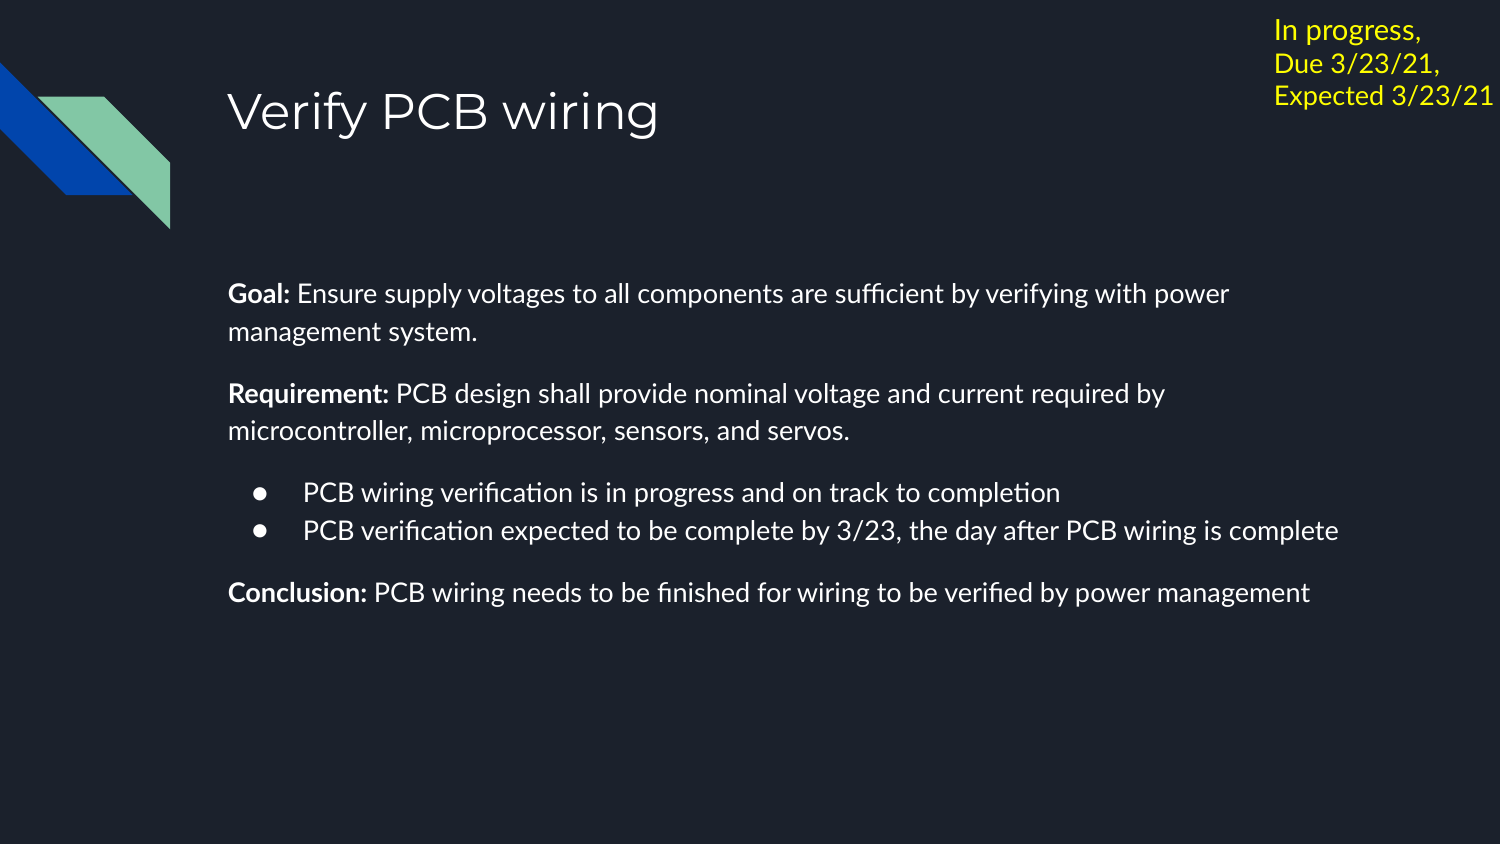

In progress,
Due 3/23/21, Expected 3/23/21
# Verify PCB wiring
Goal: Ensure supply voltages to all components are sufficient by verifying with power management system.
Requirement: PCB design shall provide nominal voltage and current required by microcontroller, microprocessor, sensors, and servos.
PCB wiring verification is in progress and on track to completion
PCB verification expected to be complete by 3/23, the day after PCB wiring is complete
Conclusion: PCB wiring needs to be finished for wiring to be verified by power management